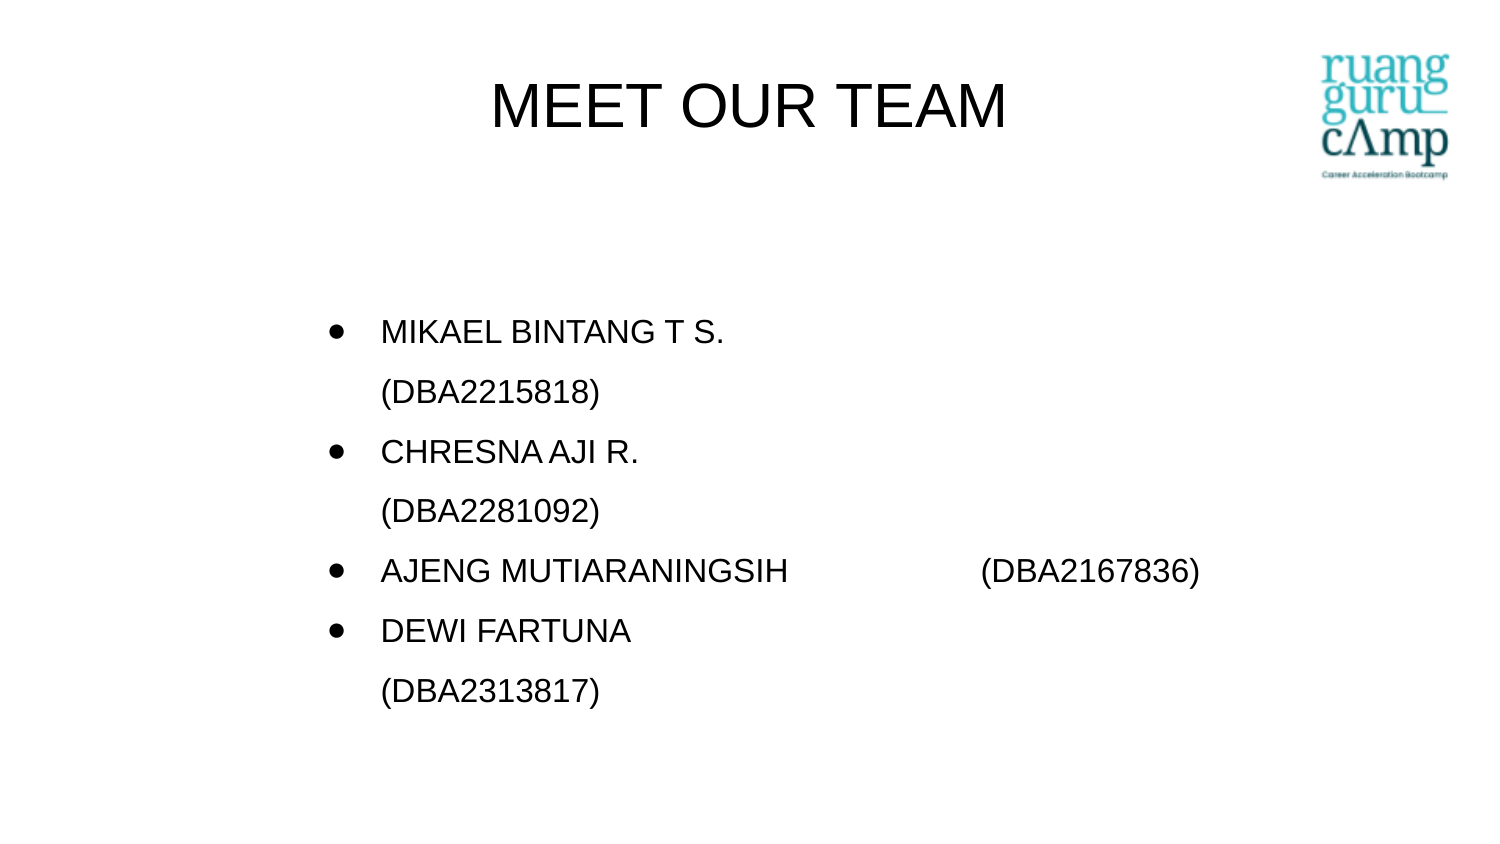

MEET OUR TEAM

MIKAEL BINTANG T S. 			(DBA2215818)
CHRESNA AJI R.				(DBA2281092)
AJENG MUTIARANINGSIH		(DBA2167836)
DEWI FARTUNA				(DBA2313817)